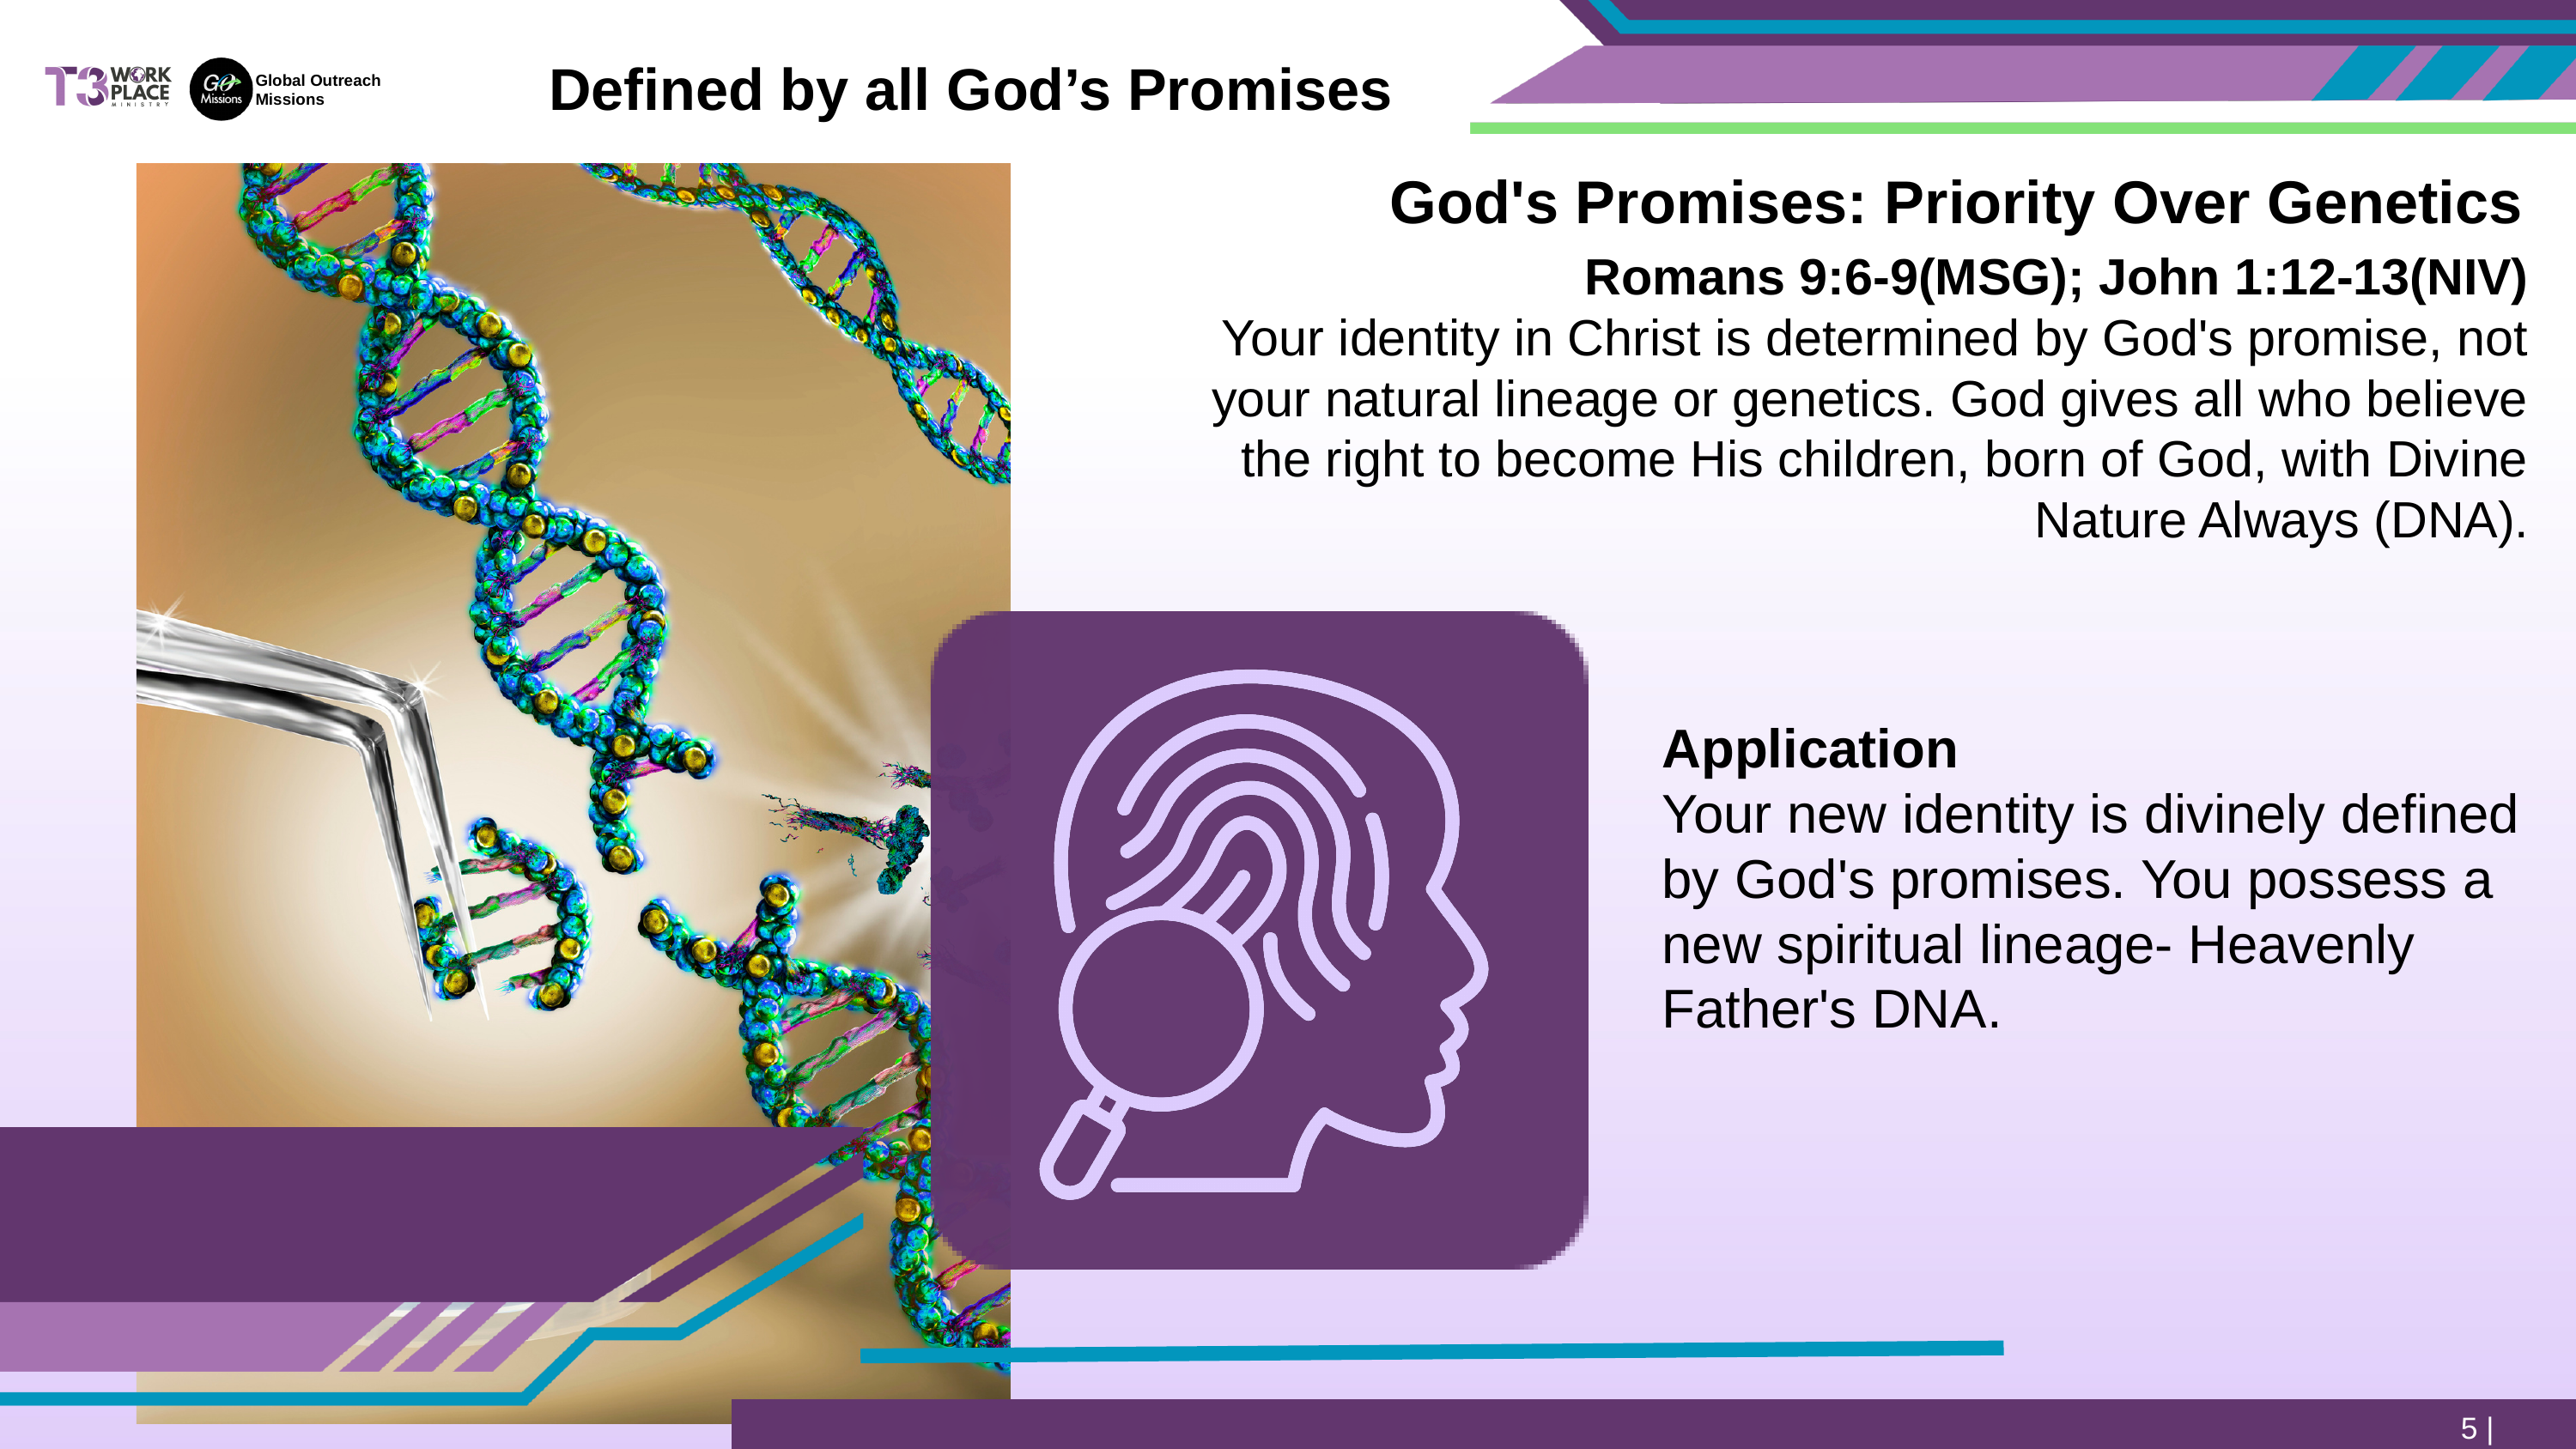

Defined by all God’s Promises

Global Outreach
Missions

God's Promises: Priority Over Genetics
Romans 9:6-9(MSG); John 1:12-13(NIV)
Your identity in Christ is determined by God's promise, not your natural lineage or genetics. God gives all who believe the right to become His children, born of God, with Divine Nature Always (DNA).

Application
Your new identity is divinely defined by God's promises. You possess a new spiritual lineage- Heavenly Father's DNA.

5 | Page